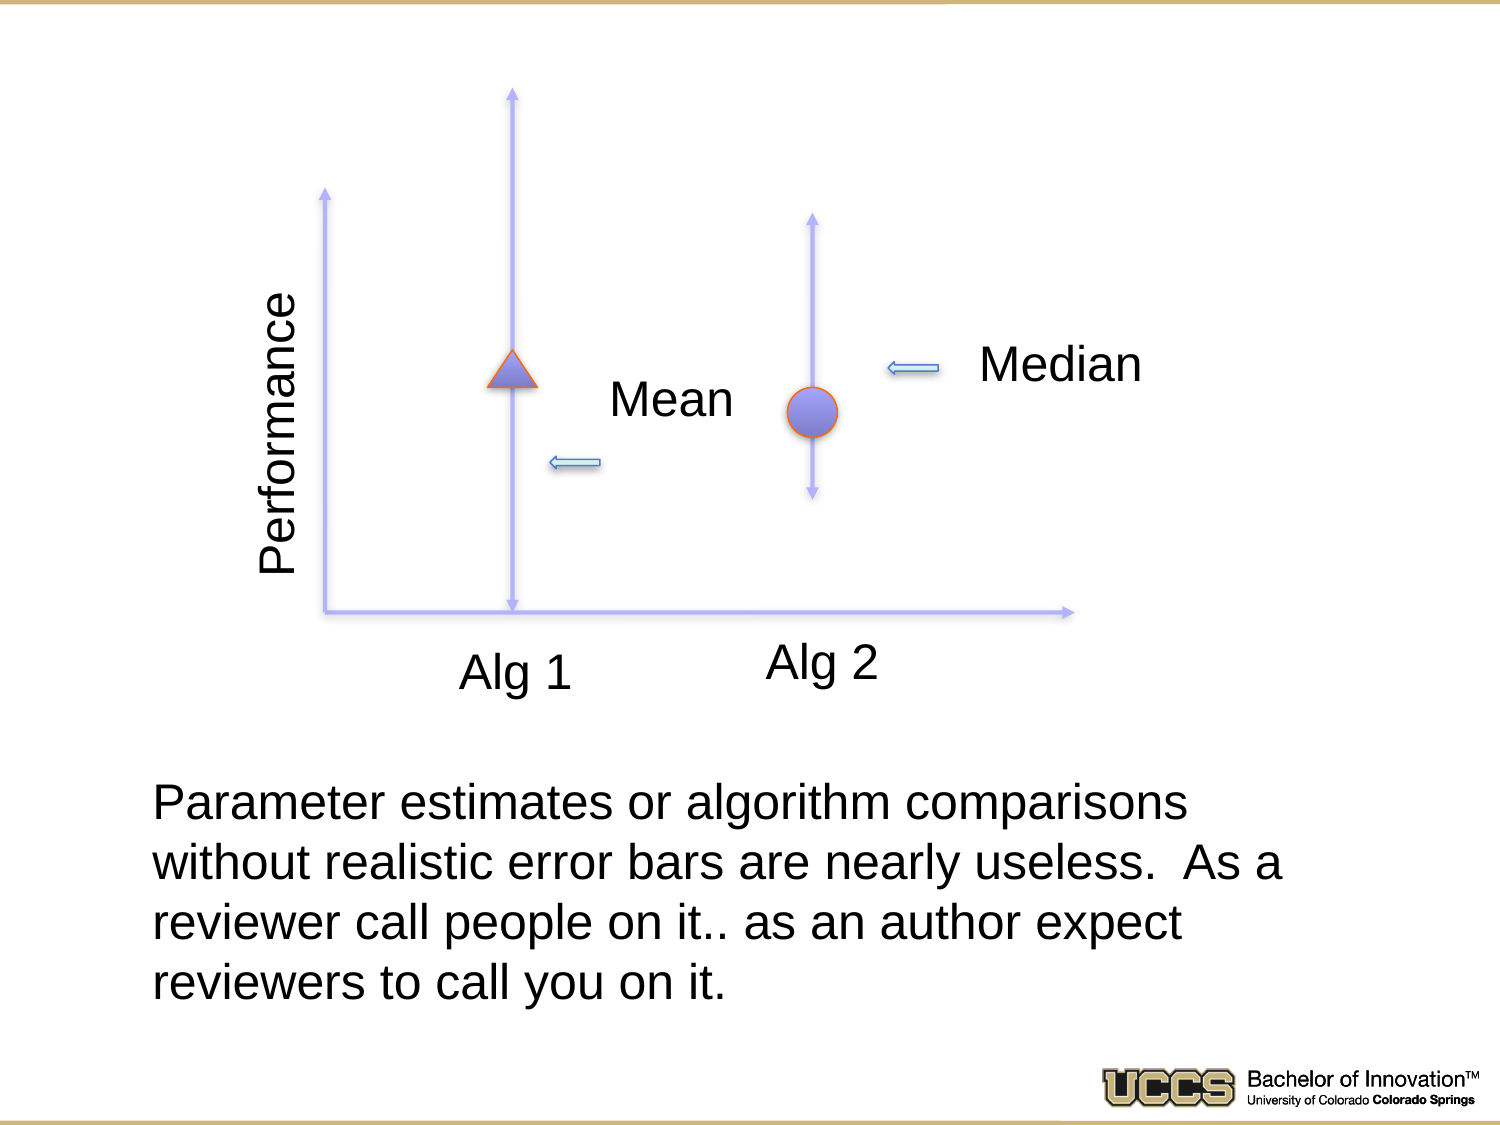

Parameter estimates or algorithm comparisons without realistic error bars are nearly useless.  As a reviewer call people on it.. as an author expect reviewers to call you on it.

Median

Mean

Performance

Alg 2
Alg 1